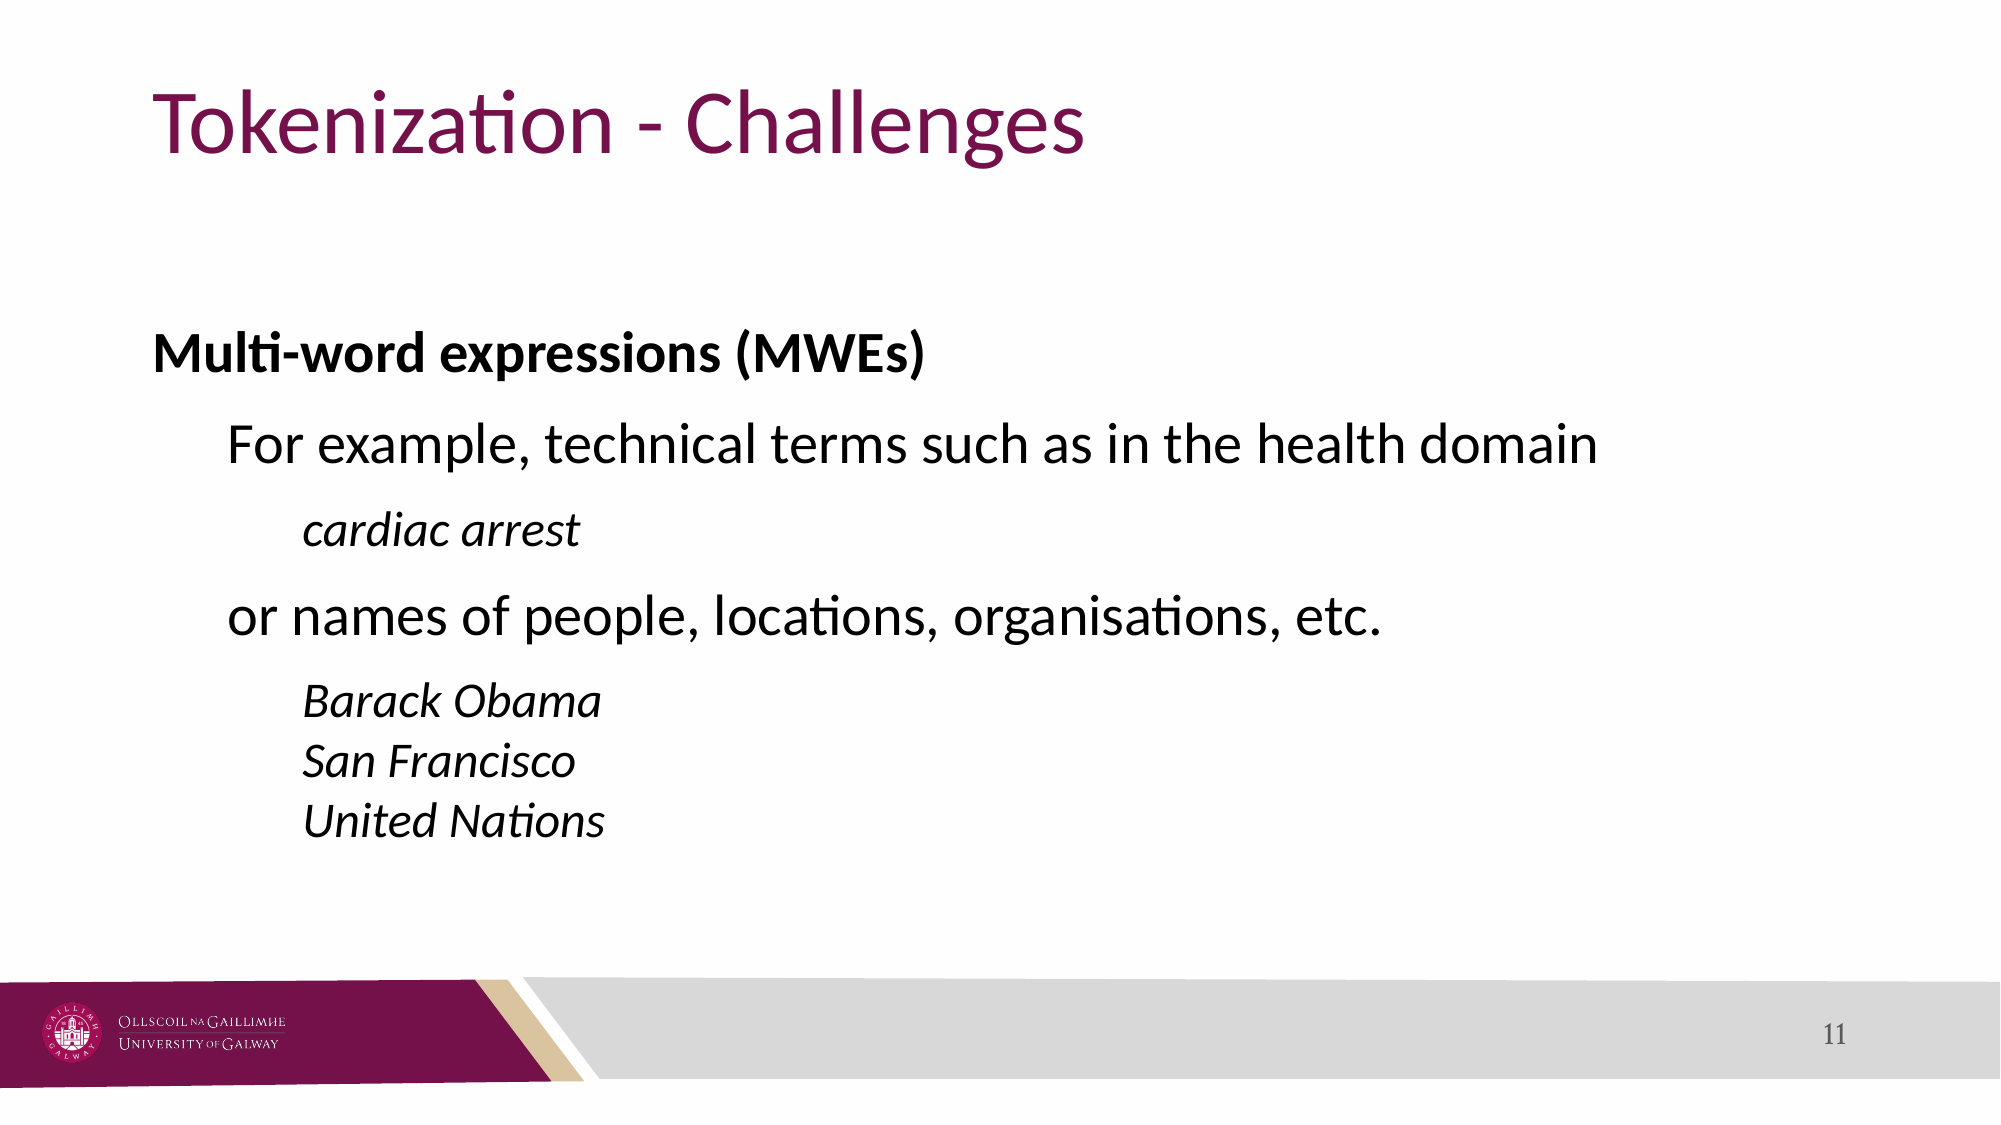

# Tokenization - Challenges
Multi-word expressions (MWEs)
For example, technical terms such as in the health domain
cardiac arrest
or names of people, locations, organisations, etc.
Barack Obama
San Francisco
United Nations
11